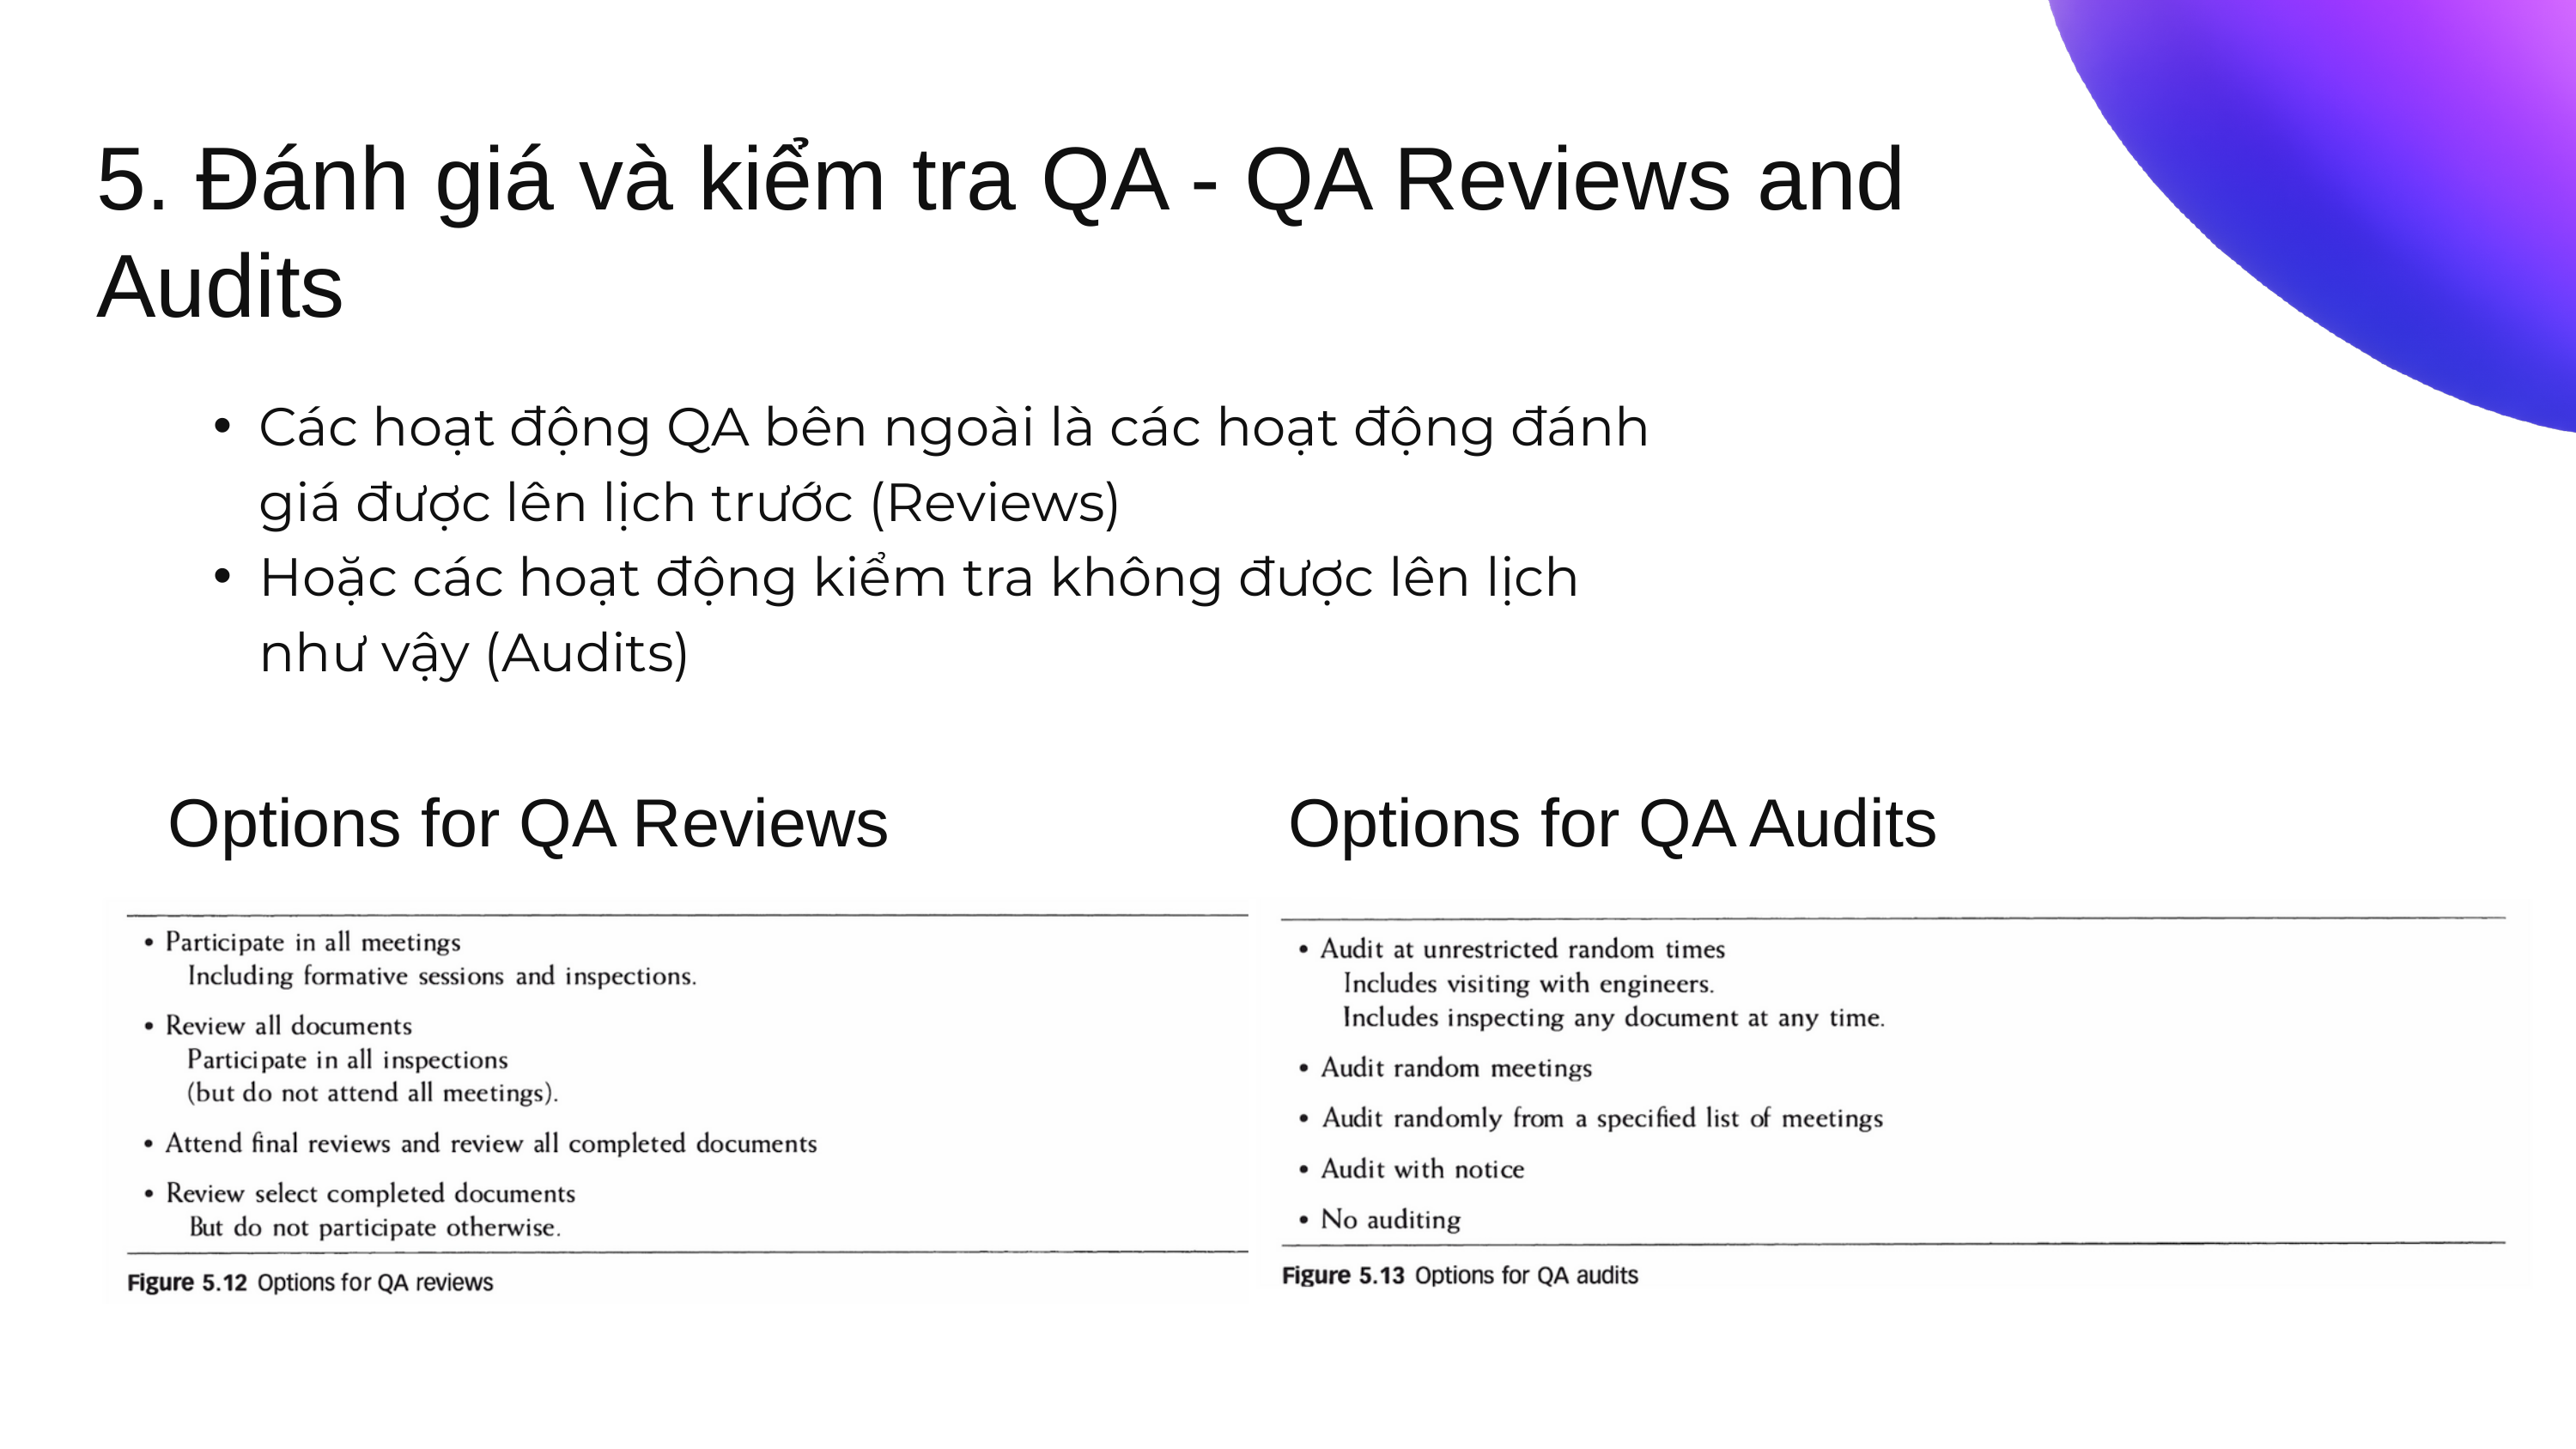

5. Đánh giá và kiểm tra QA - QA Reviews and Audits
Các hoạt động QA bên ngoài là các hoạt động đánh giá được lên lịch trước (Reviews)
Hoặc các hoạt động kiểm tra không được lên lịch như vậy (Audits)

Options for QA Reviews
Options for QA Audits